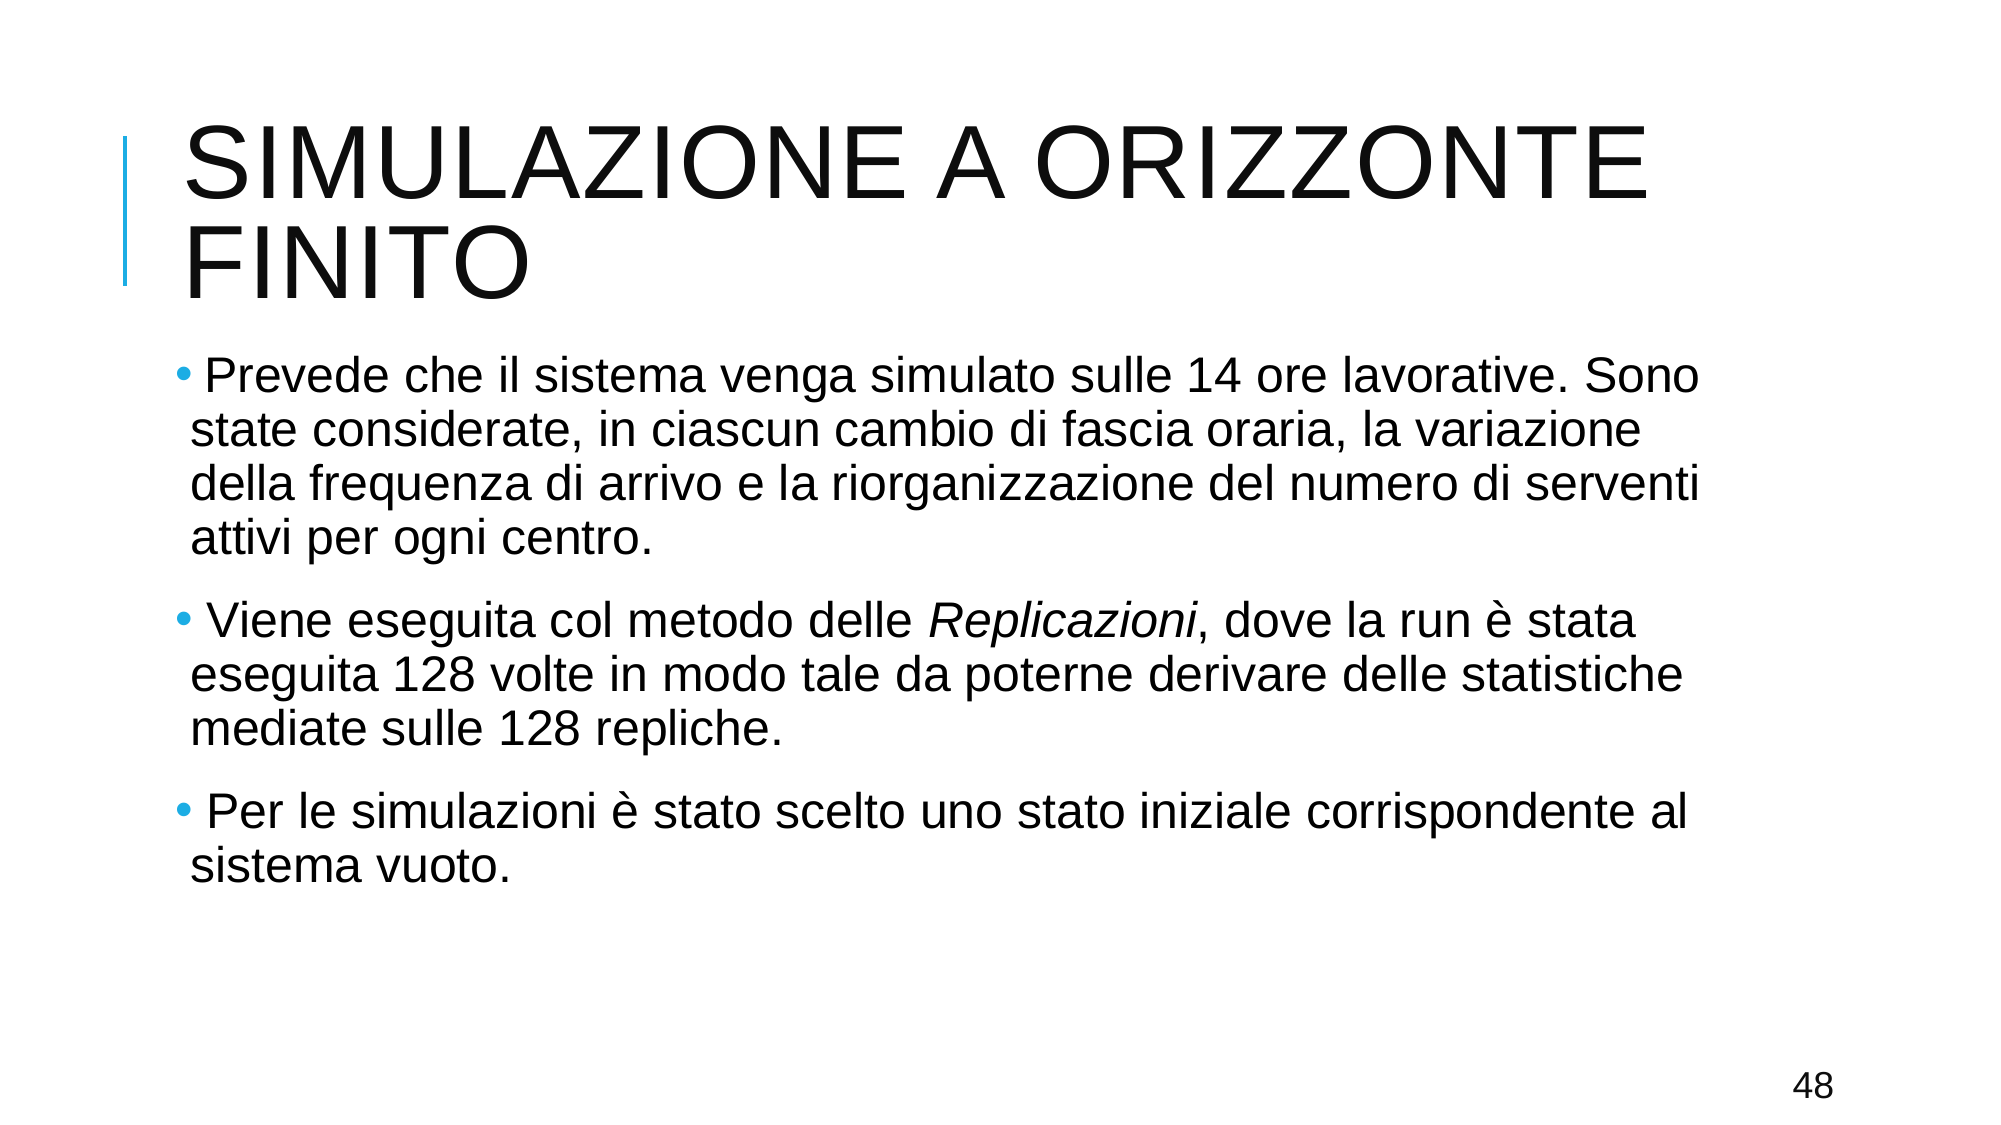

# Simulazione a orizzonte finito
 Prevede che il sistema venga simulato sulle 14 ore lavorative. Sono state considerate, in ciascun cambio di fascia oraria, la variazione della frequenza di arrivo e la riorganizzazione del numero di serventi attivi per ogni centro.
 Viene eseguita col metodo delle Replicazioni, dove la run è stata eseguita 128 volte in modo tale da poterne derivare delle statistiche mediate sulle 128 repliche.
 Per le simulazioni è stato scelto uno stato iniziale corrispondente al sistema vuoto.
48